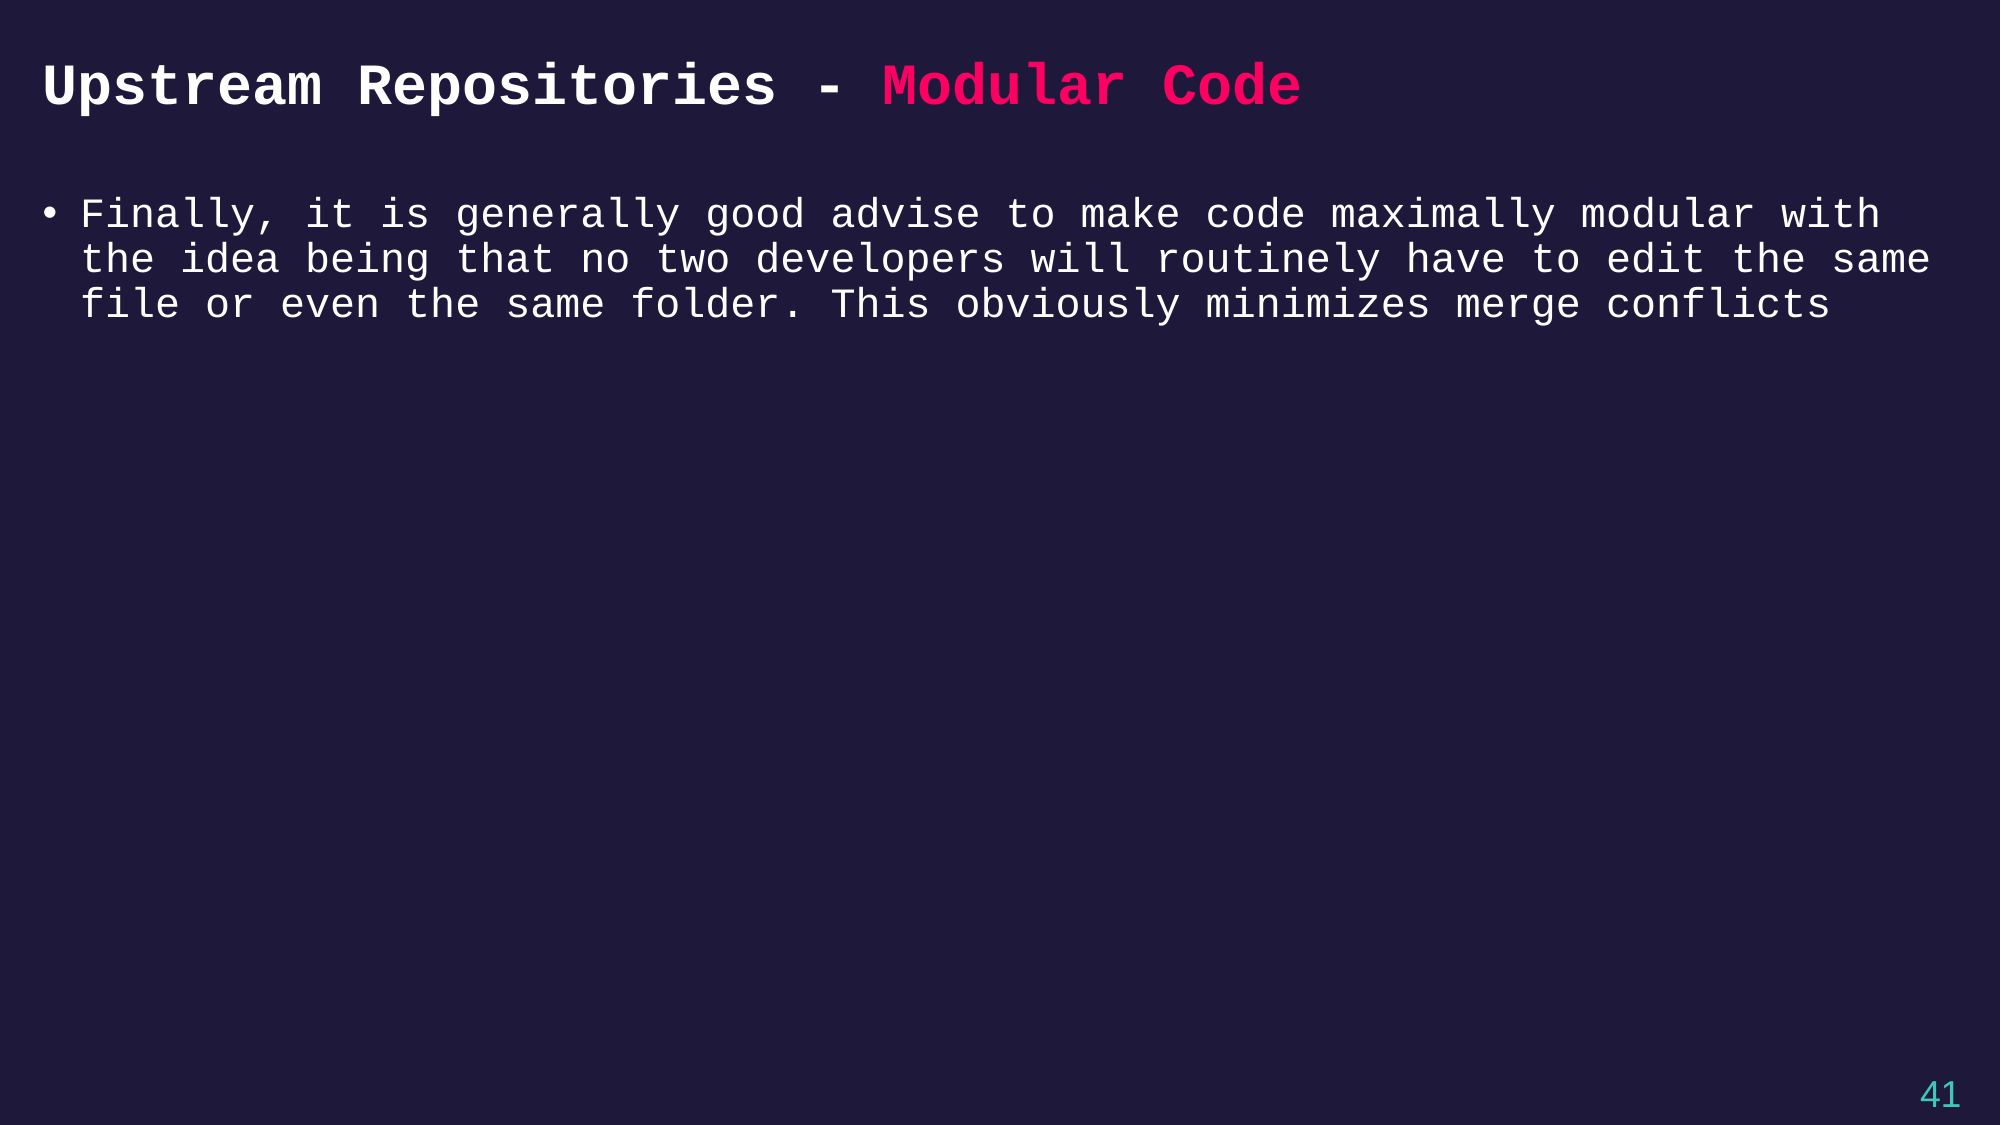

# Upstream Repositories - Modular Code
Finally, it is generally good advise to make code maximally modular with the idea being that no two developers will routinely have to edit the same file or even the same folder. This obviously minimizes merge conflicts